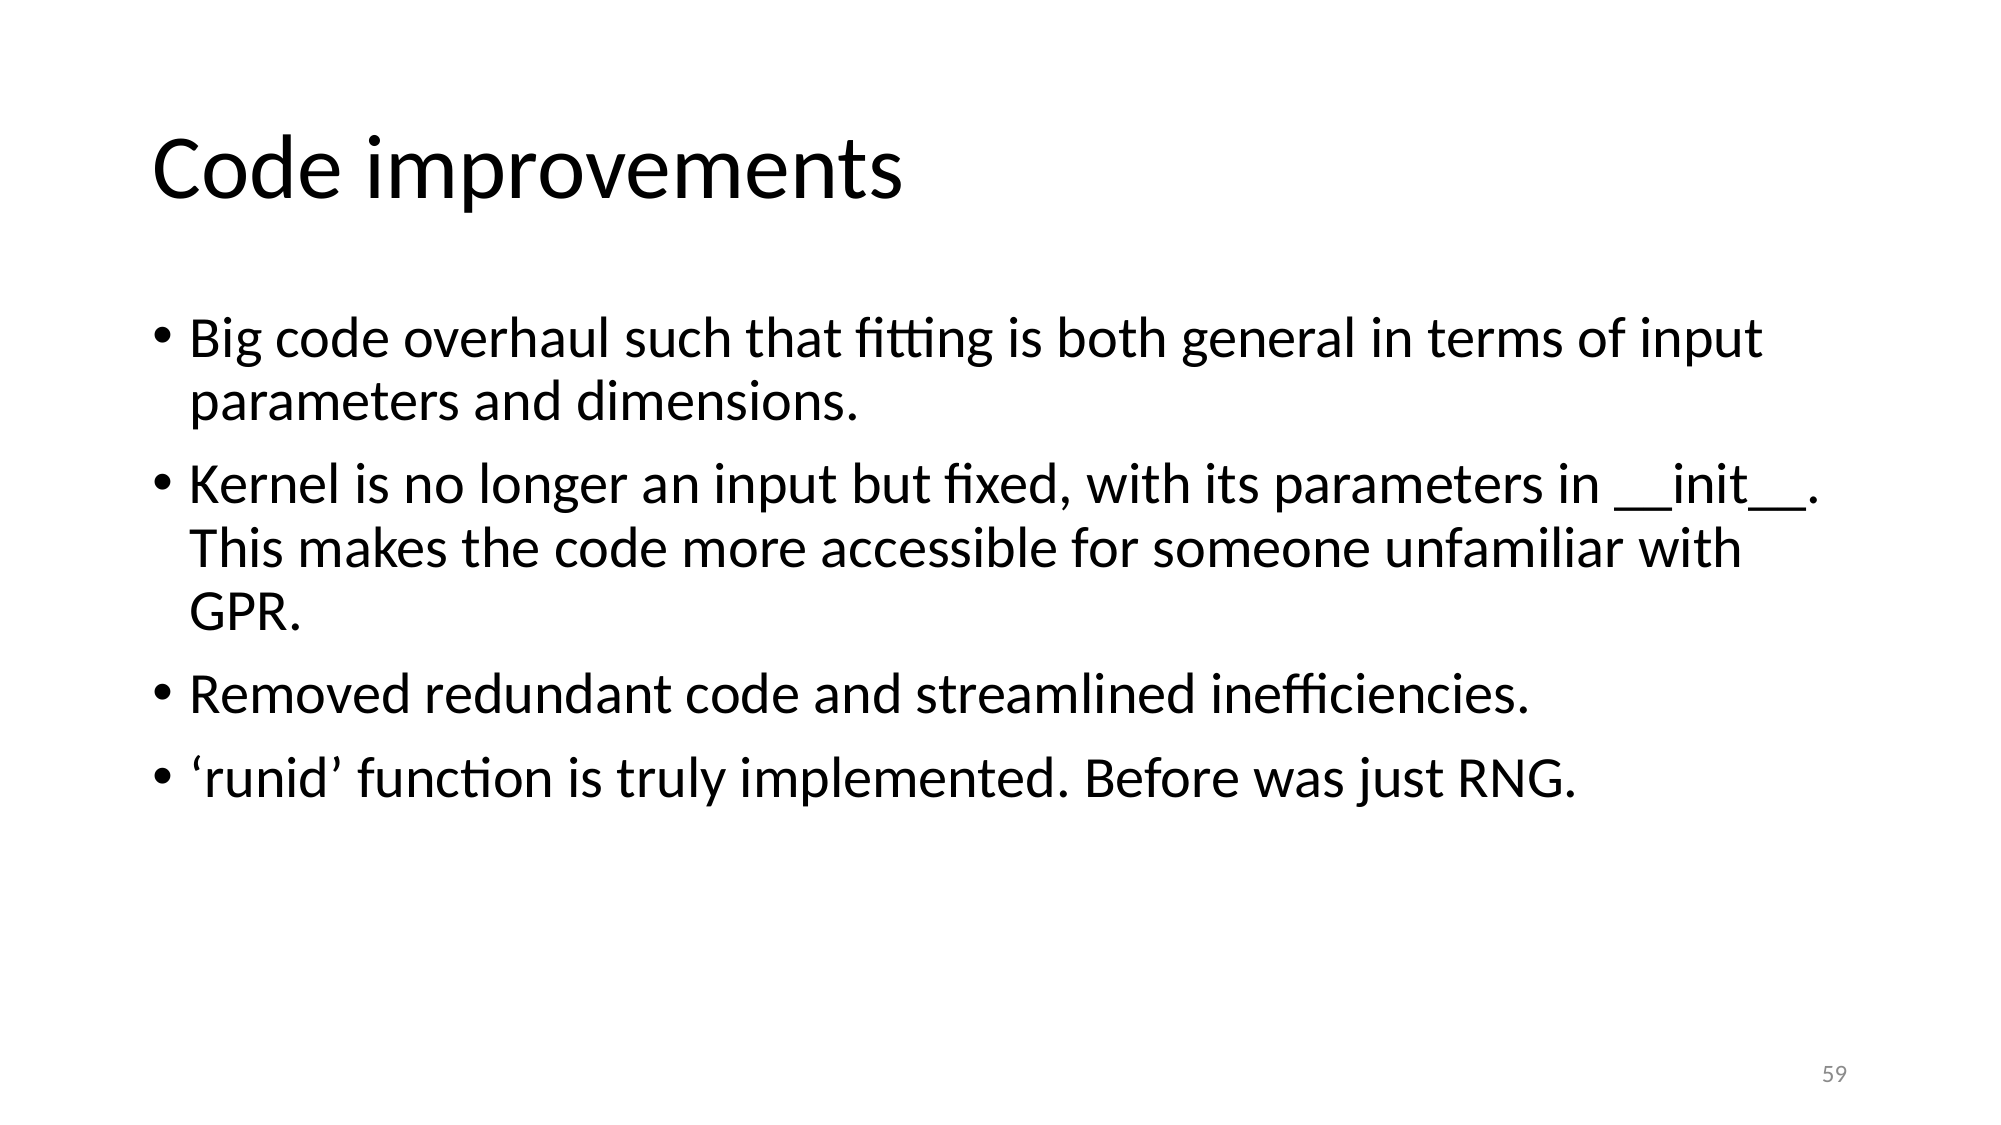

# Code improvements
Big code overhaul such that fitting is both general in terms of input parameters and dimensions.
Kernel is no longer an input but fixed, with its parameters in __init__. This makes the code more accessible for someone unfamiliar with GPR.
Removed redundant code and streamlined inefficiencies.
‘runid’ function is truly implemented. Before was just RNG.

59